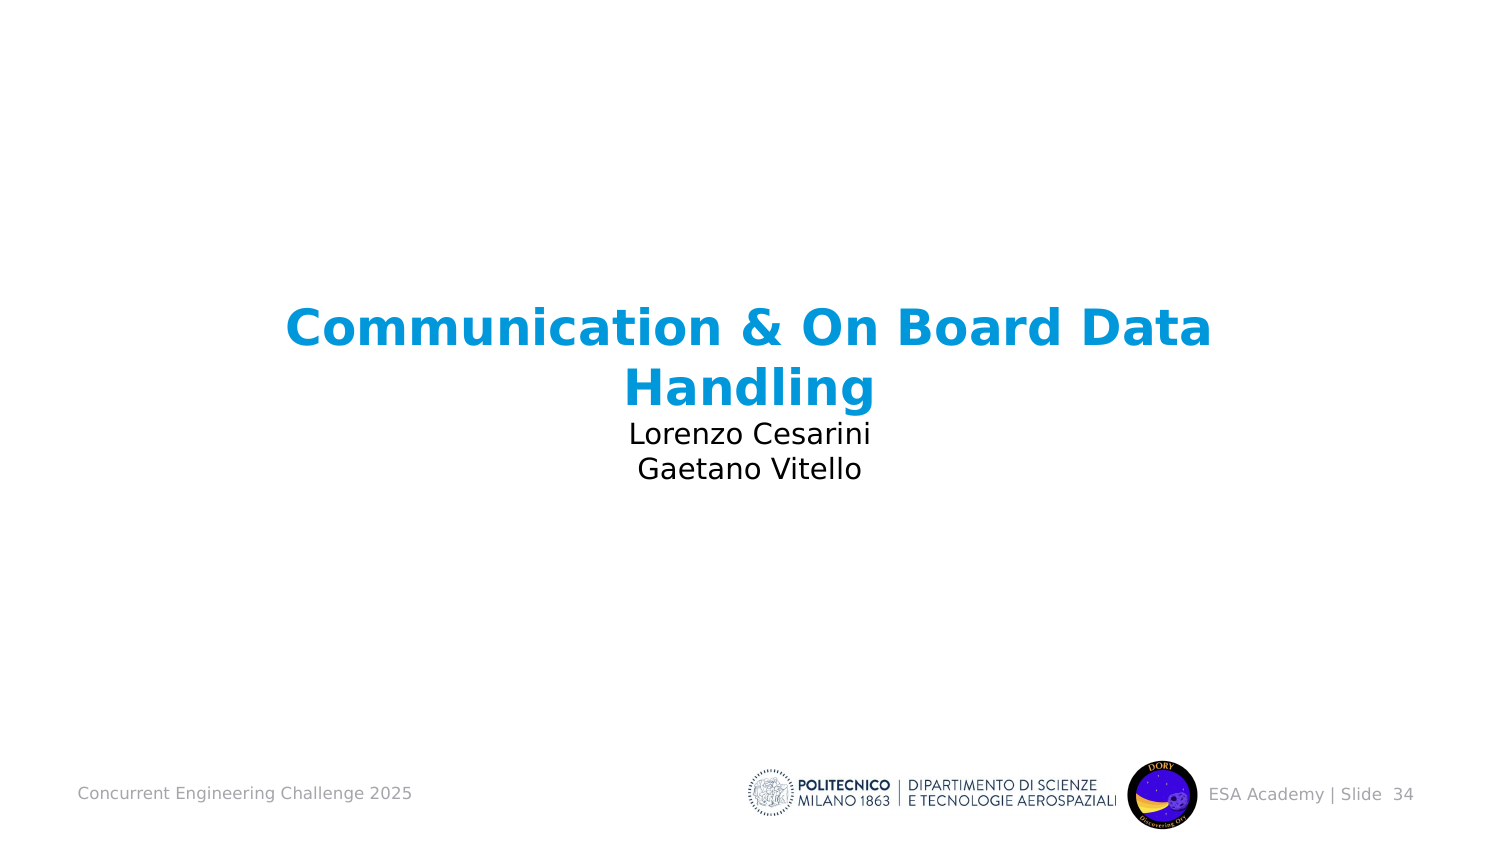

# Communication & On Board Data Handling Lorenzo Cesarini Gaetano Vitello